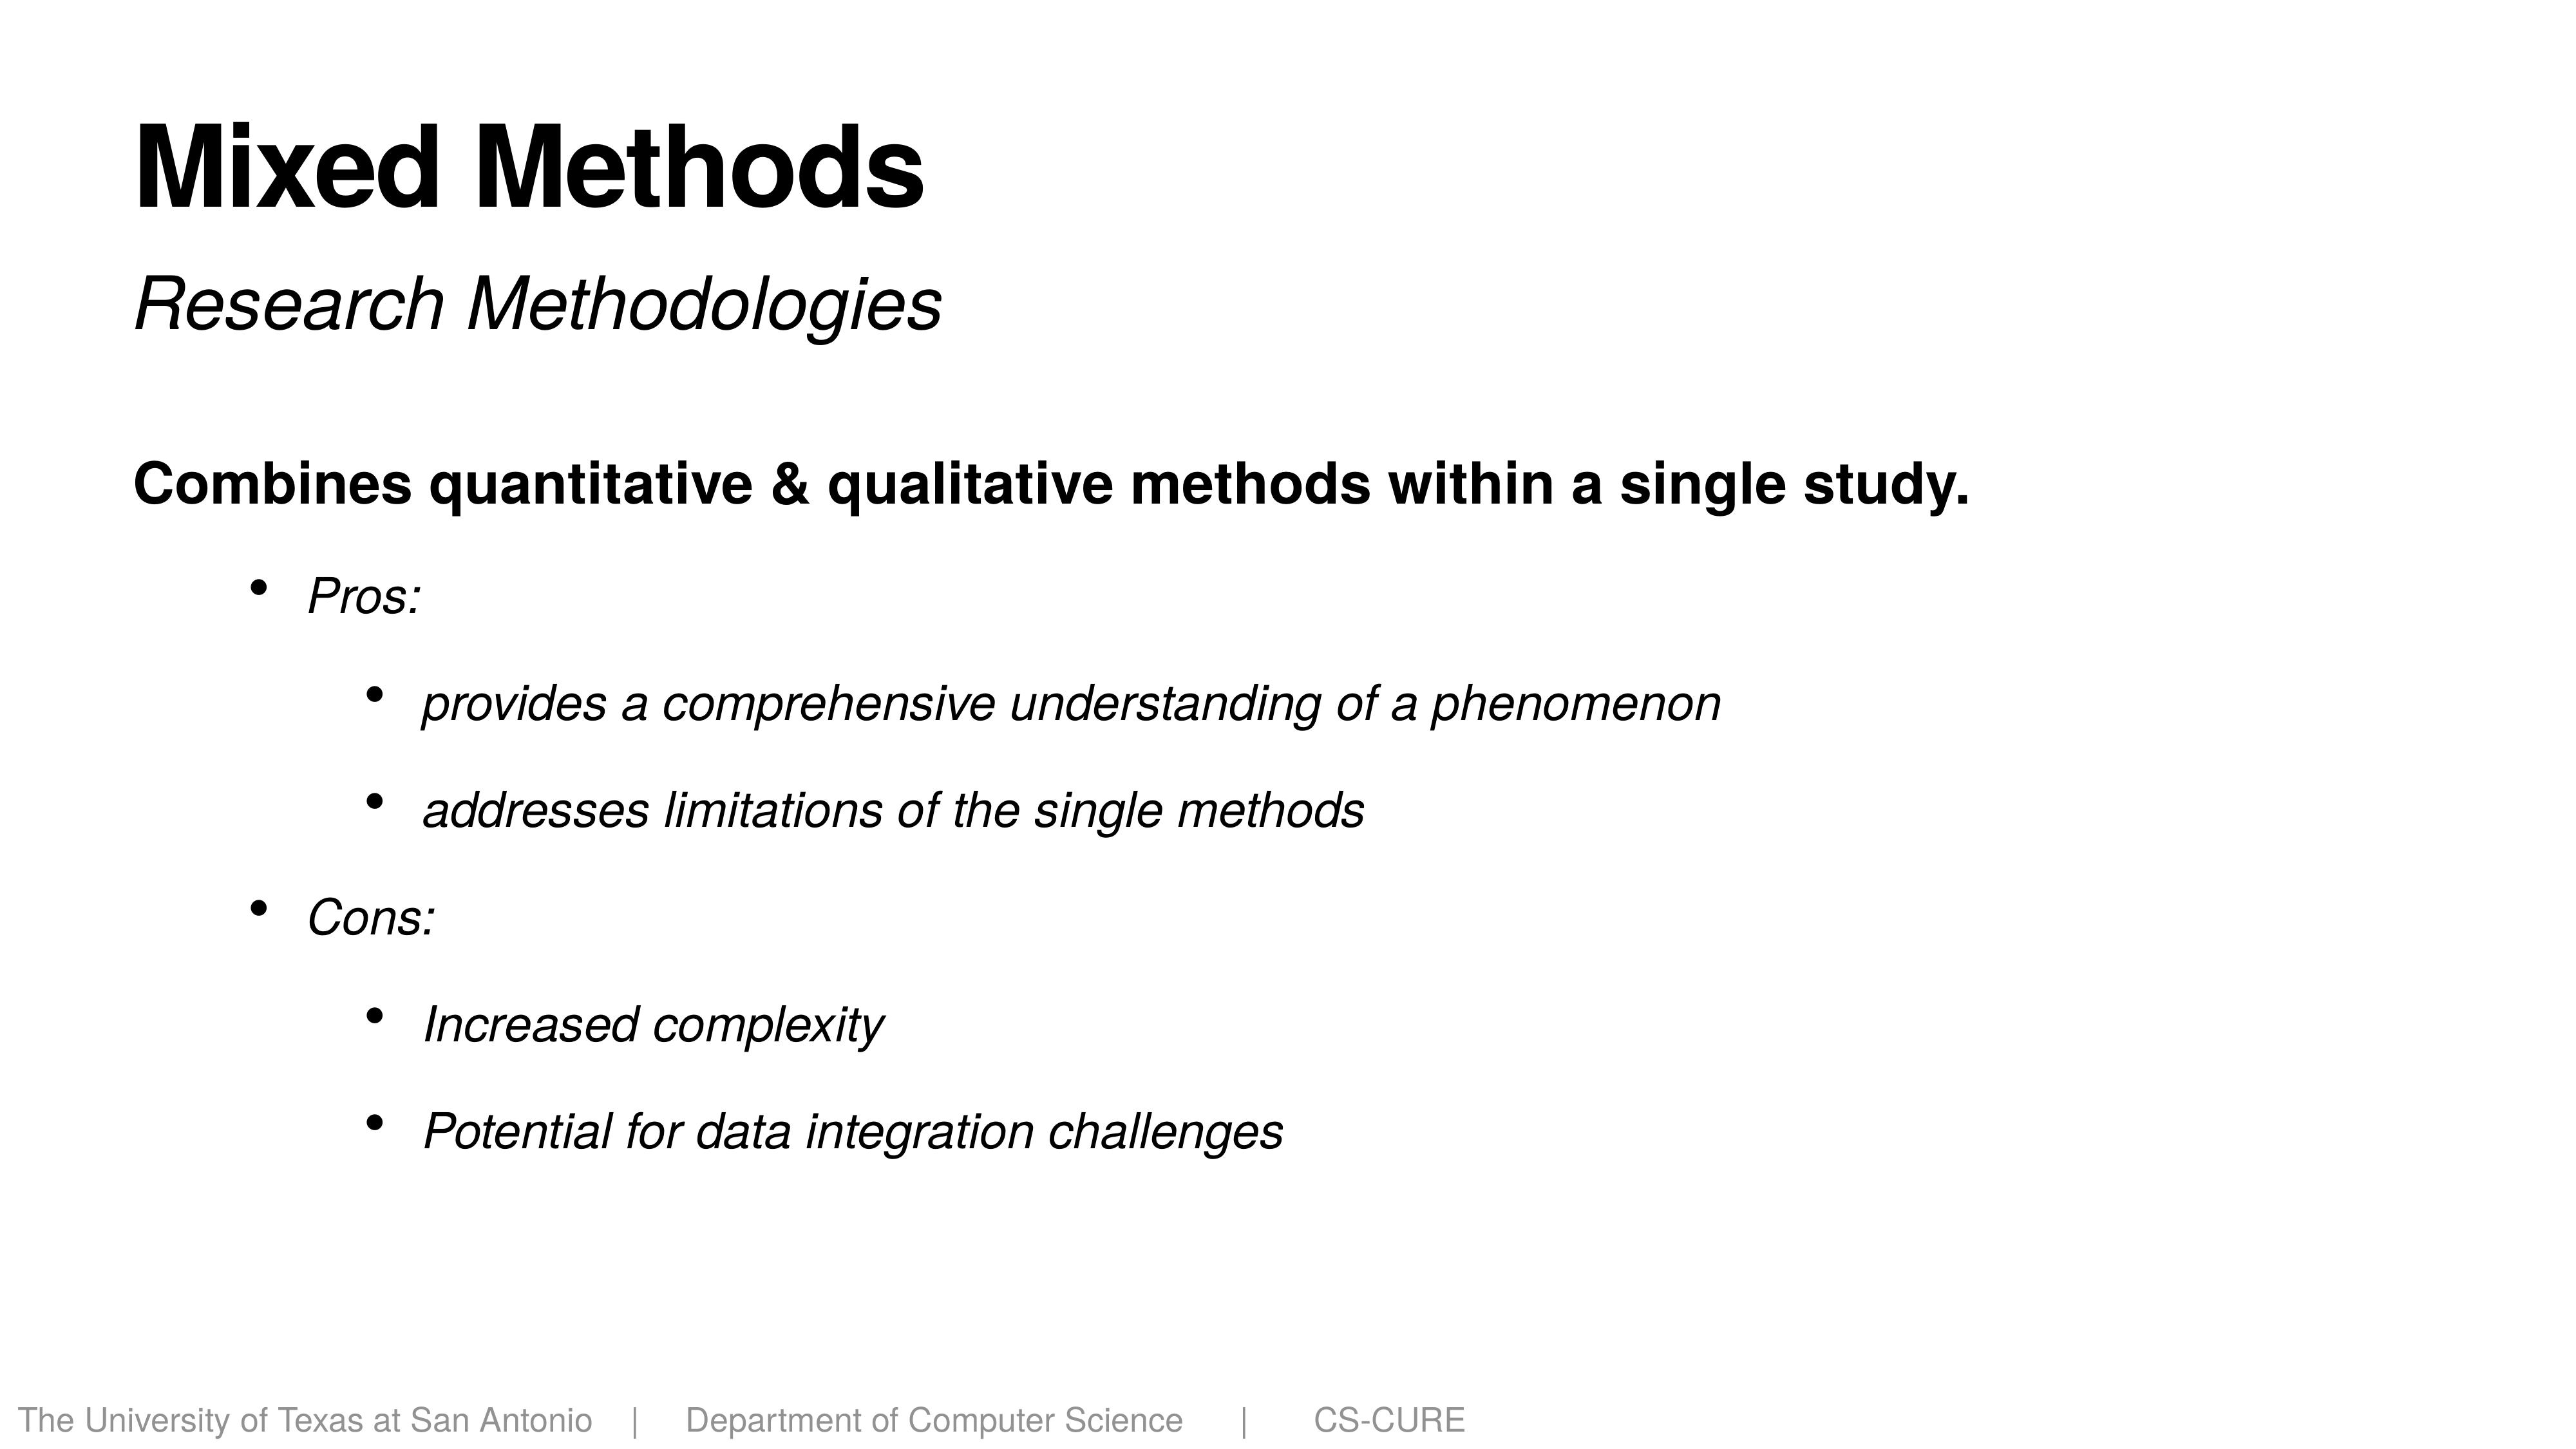

# Mixed Methods
Research Methodologies
Combines quantitative & qualitative methods within a single study.
Pros:
provides a comprehensive understanding of a phenomenon
addresses limitations of the single methods
Cons:
Increased complexity
Potential for data integration challenges
21